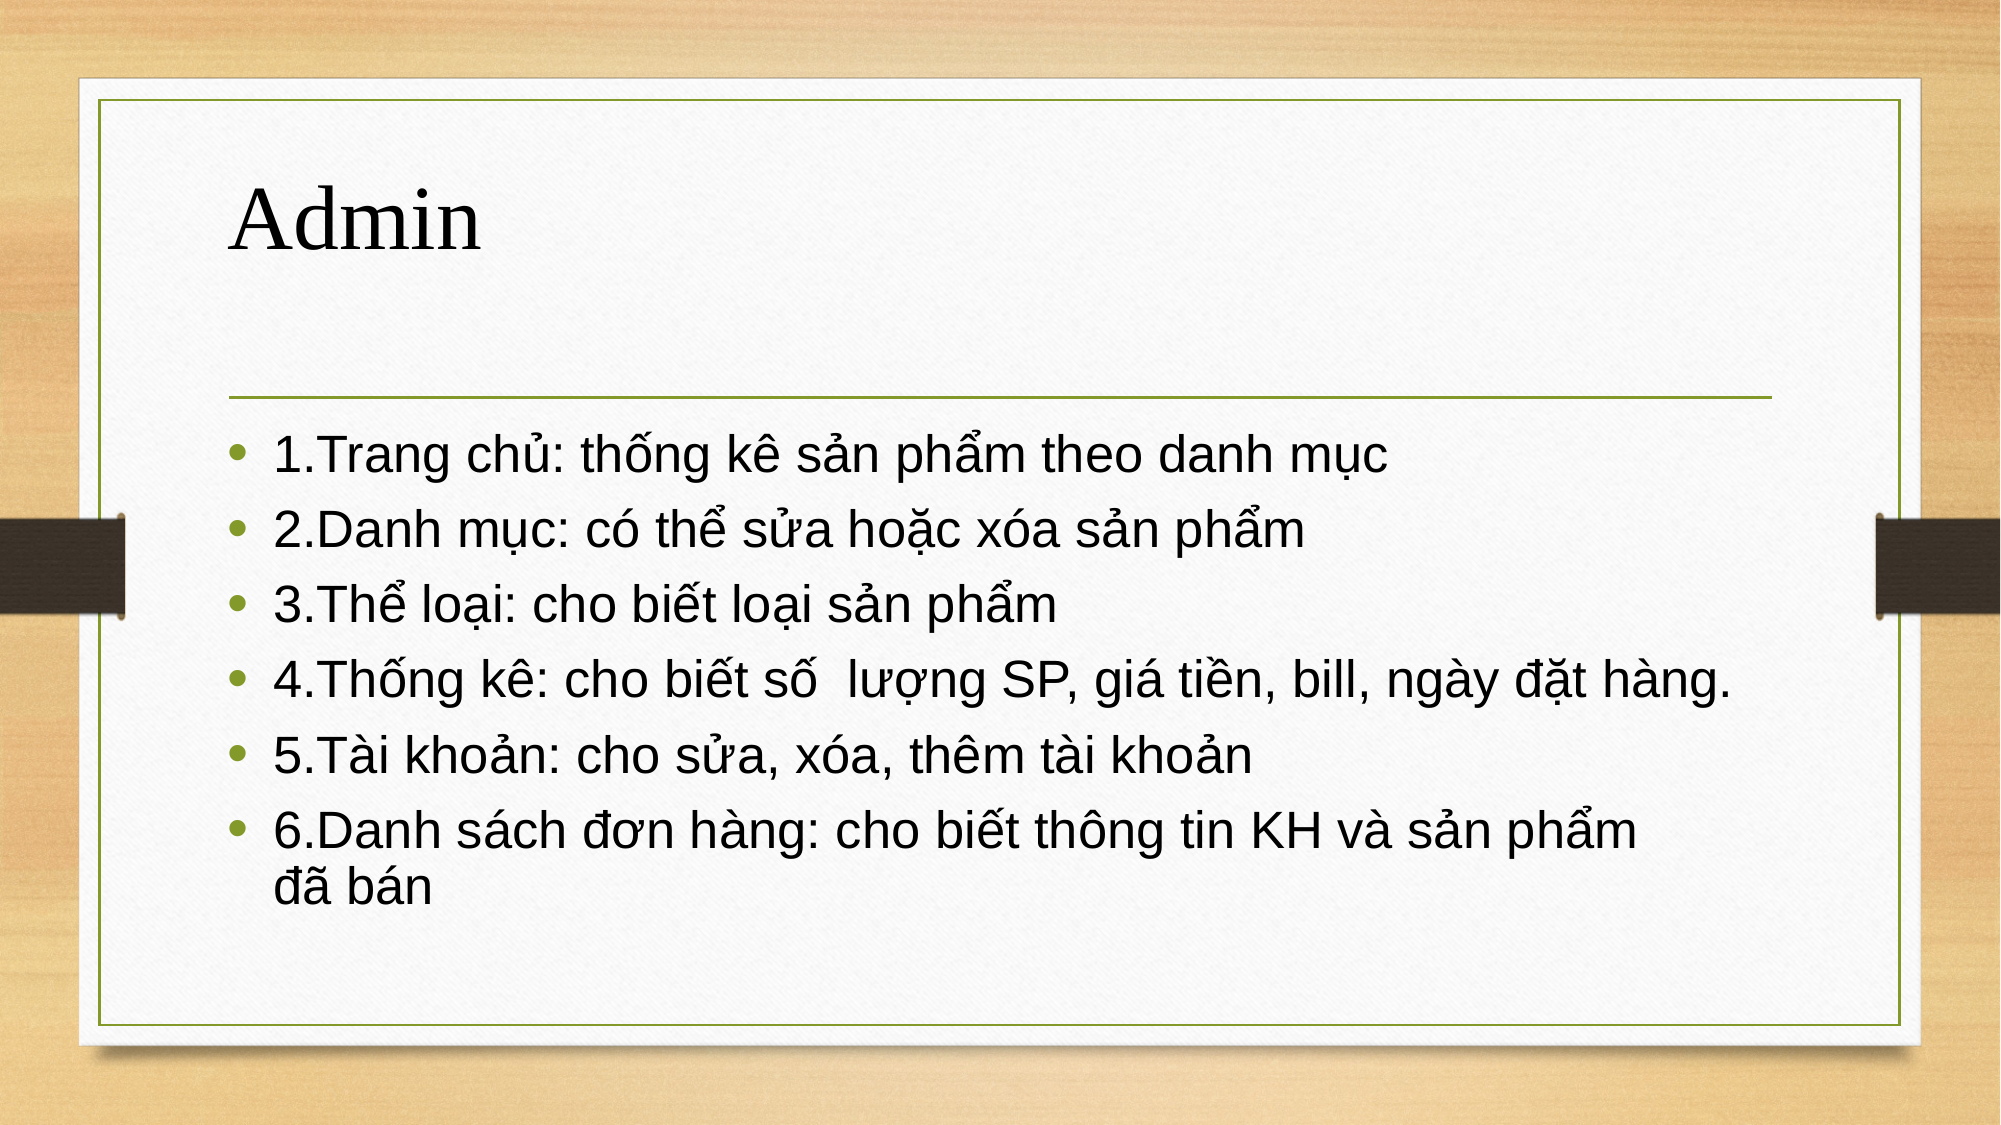

# Admin

1.Trang chủ: thống kê sản phẩm theo danh mục
2.Danh mục: có thể sửa hoặc xóa sản phẩm
3.Thể loại: cho biết loại sản phẩm
4.Thống kê: cho biết số  lượng SP, giá tiền, bill, ngày đặt hàng.
5.Tài khoản: cho sửa, xóa, thêm tài khoản
6.Danh sách đơn hàng: cho biết thông tin KH và sản phẩm đã bán